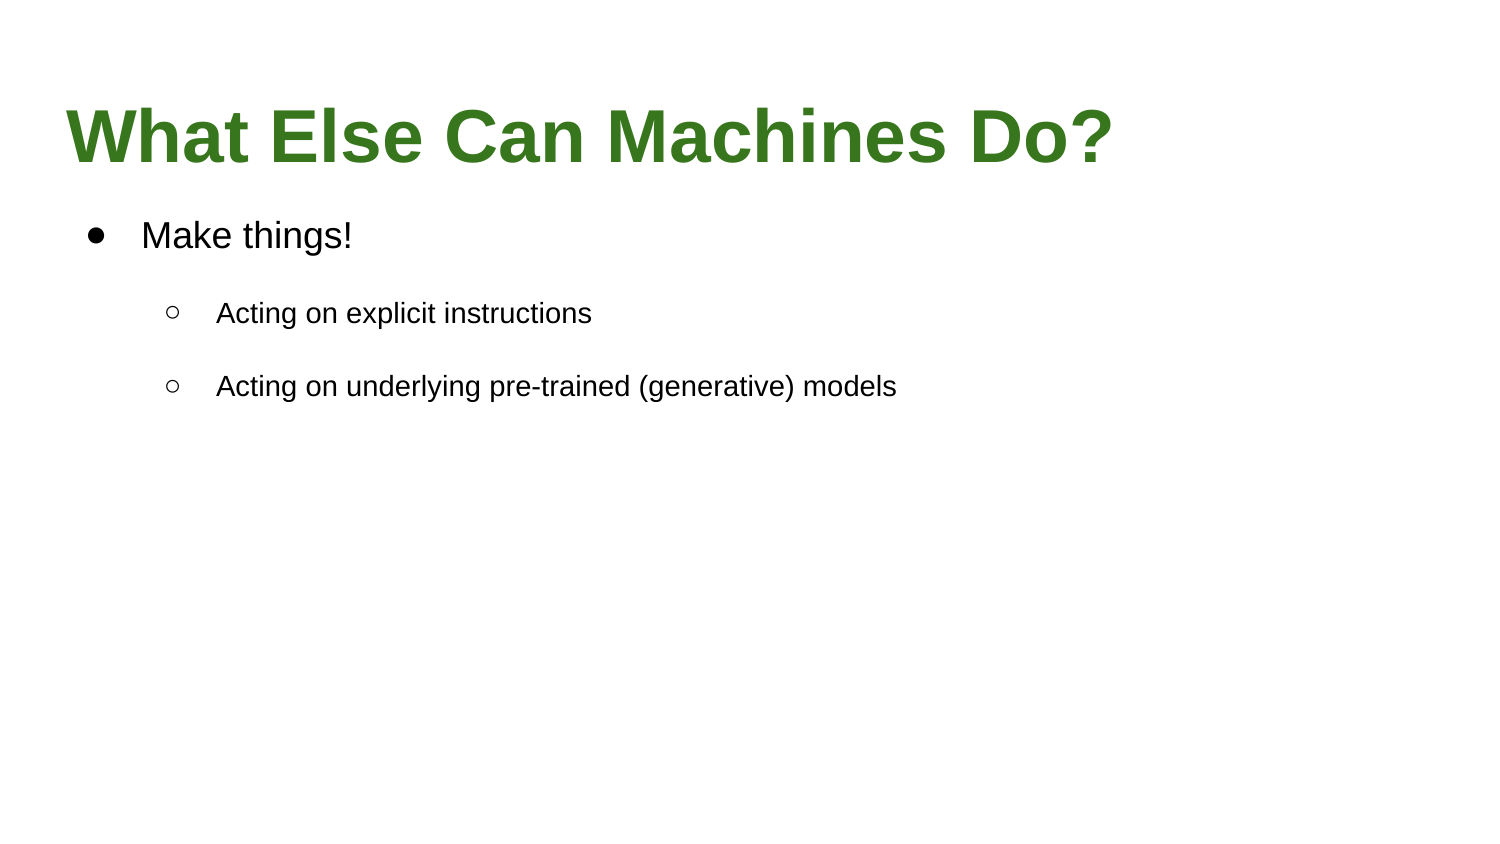

# What Else Can Machines Do?
Make things!
Acting on explicit instructions
Acting on underlying pre-trained (generative) models